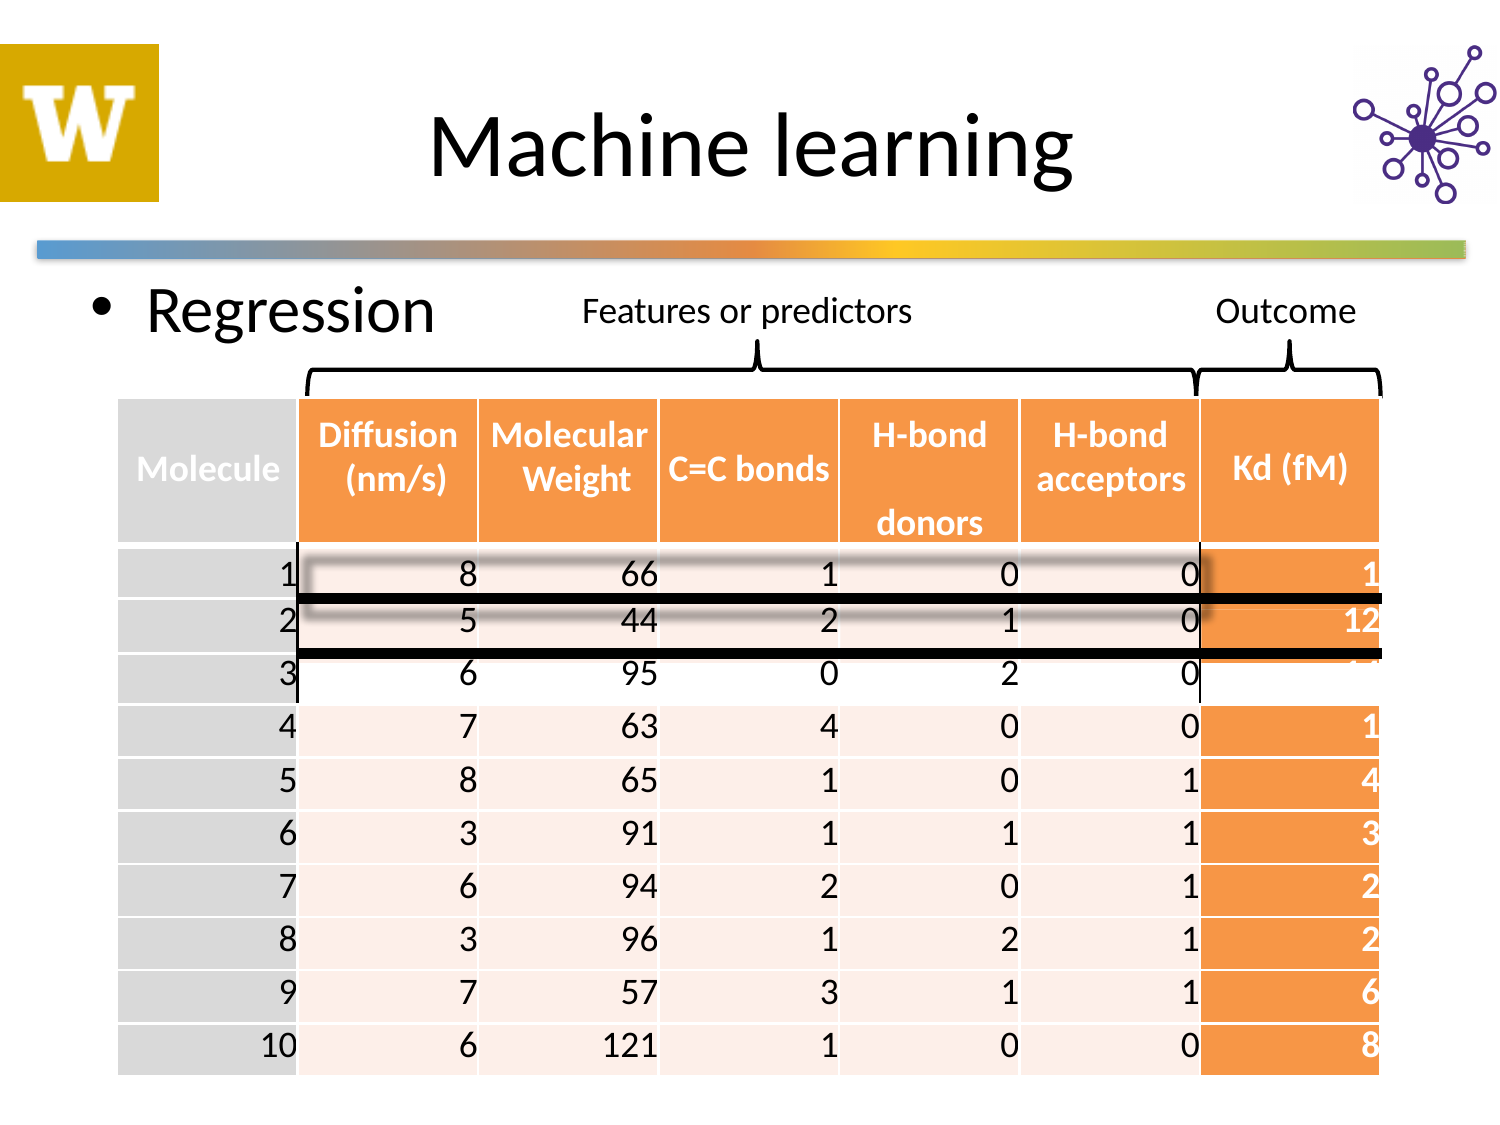

# Machine learning

Regression
Outcome
Features or predictors

| Molecule | Diffusion (nm/s) | Molecular Weight | C=C bonds | H-bond donors | H-bond acceptors | Kd (fM) |
| --- | --- | --- | --- | --- | --- | --- |
| 1 | 8 | 66 | 1 | 0 | 0 | 1 |
| 2 | 5 | 44 | 2 | 1 | 0 | 12 |
| 3 | 6 | 95 | 0 | 2 | 0 | 14 |
| 4 | 7 | 63 | 4 | 0 | 0 | 1 |
| 5 | 8 | 65 | 1 | 0 | 1 | 4 |
| 6 | 3 | 91 | 1 | 1 | 1 | 3 |
| 7 | 6 | 94 | 2 | 0 | 1 | 2 |
| 8 | 3 | 96 | 1 | 2 | 1 | 2 |
| 9 | 7 | 57 | 3 | 1 | 1 | 6 |
| 10 | 6 | 121 | 1 | 0 | 0 | 8 |